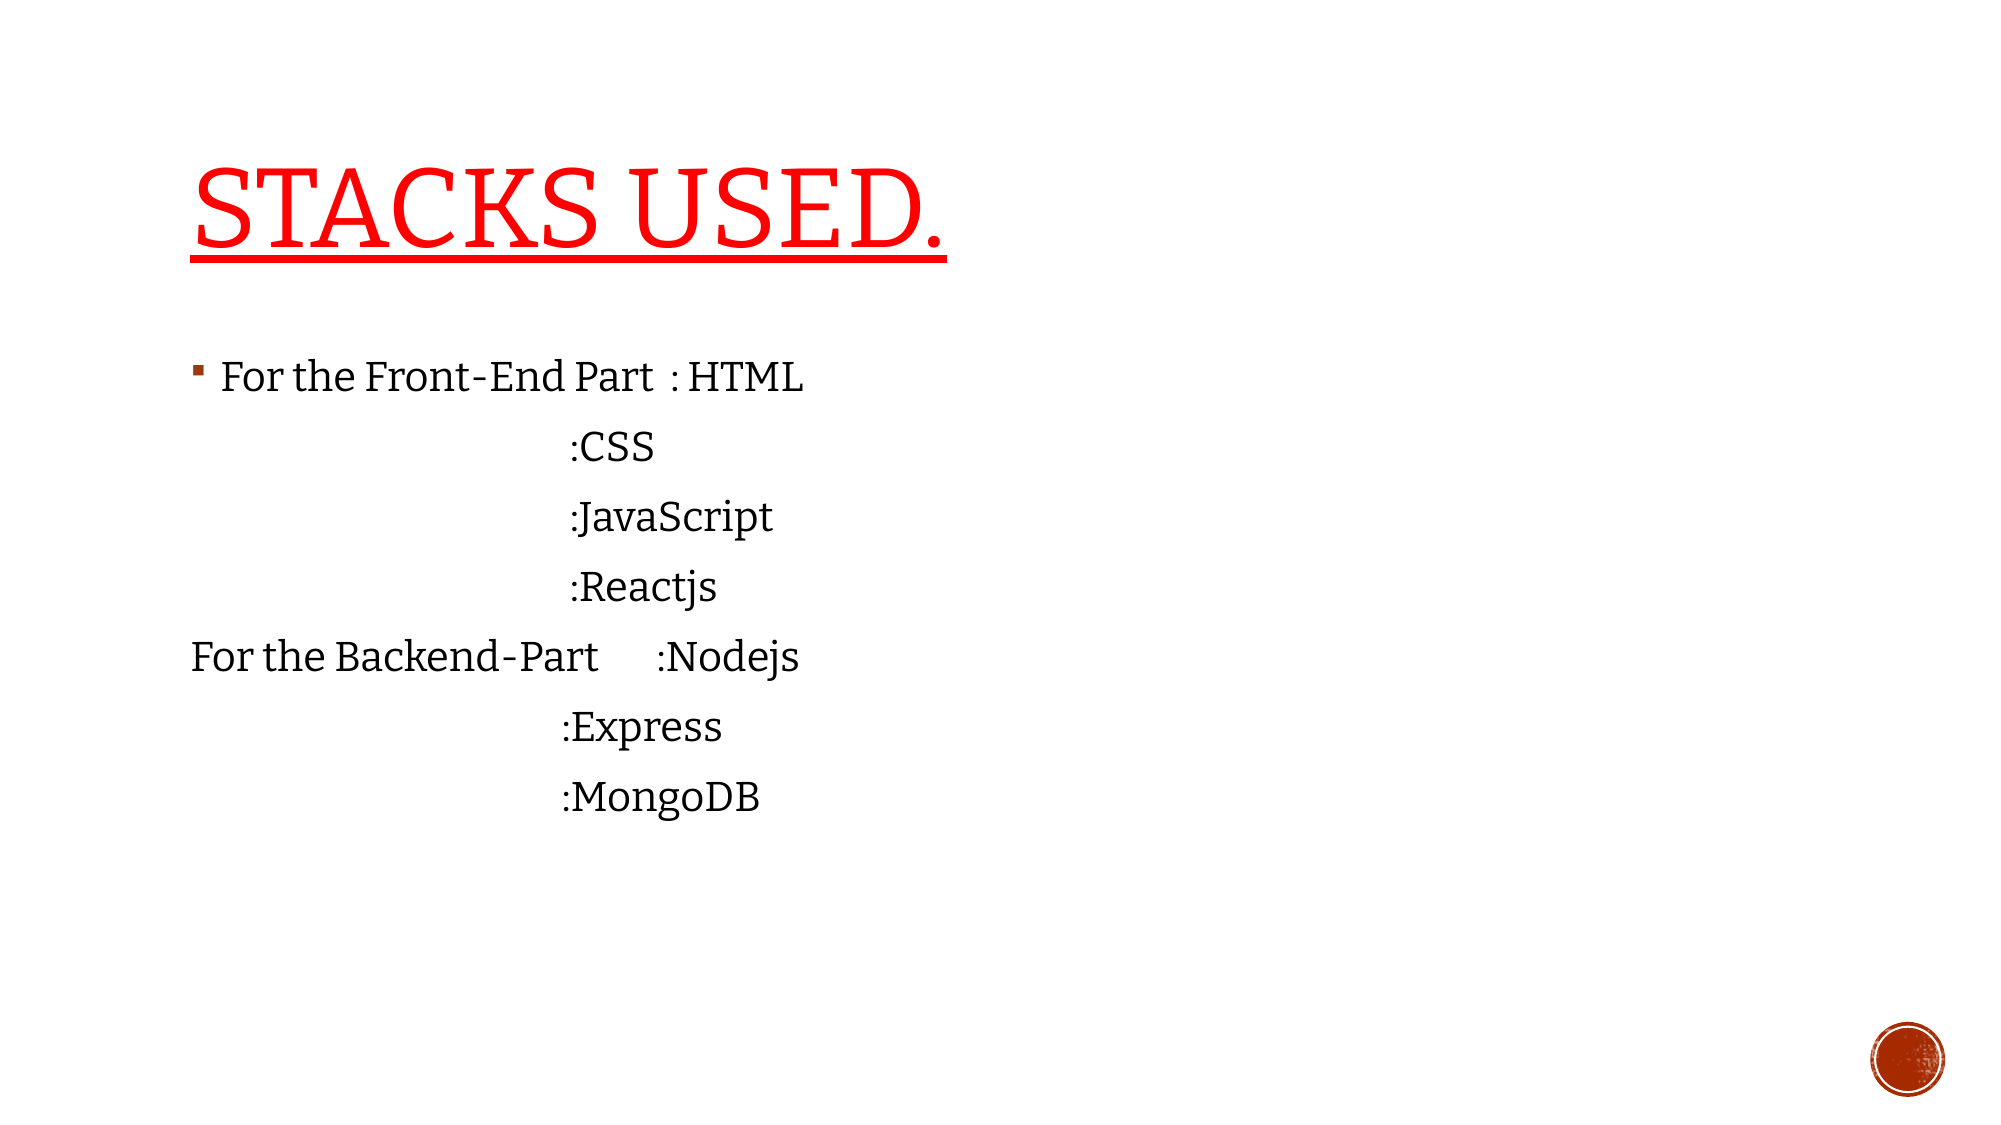

# Stacks Used.
For the Front-End Part  : HTML
                                              :CSS
                                              :JavaScript
                                              :Reactjs
For the Backend-Part       :Nodejs
                                             :Express
                                             :MongoDB